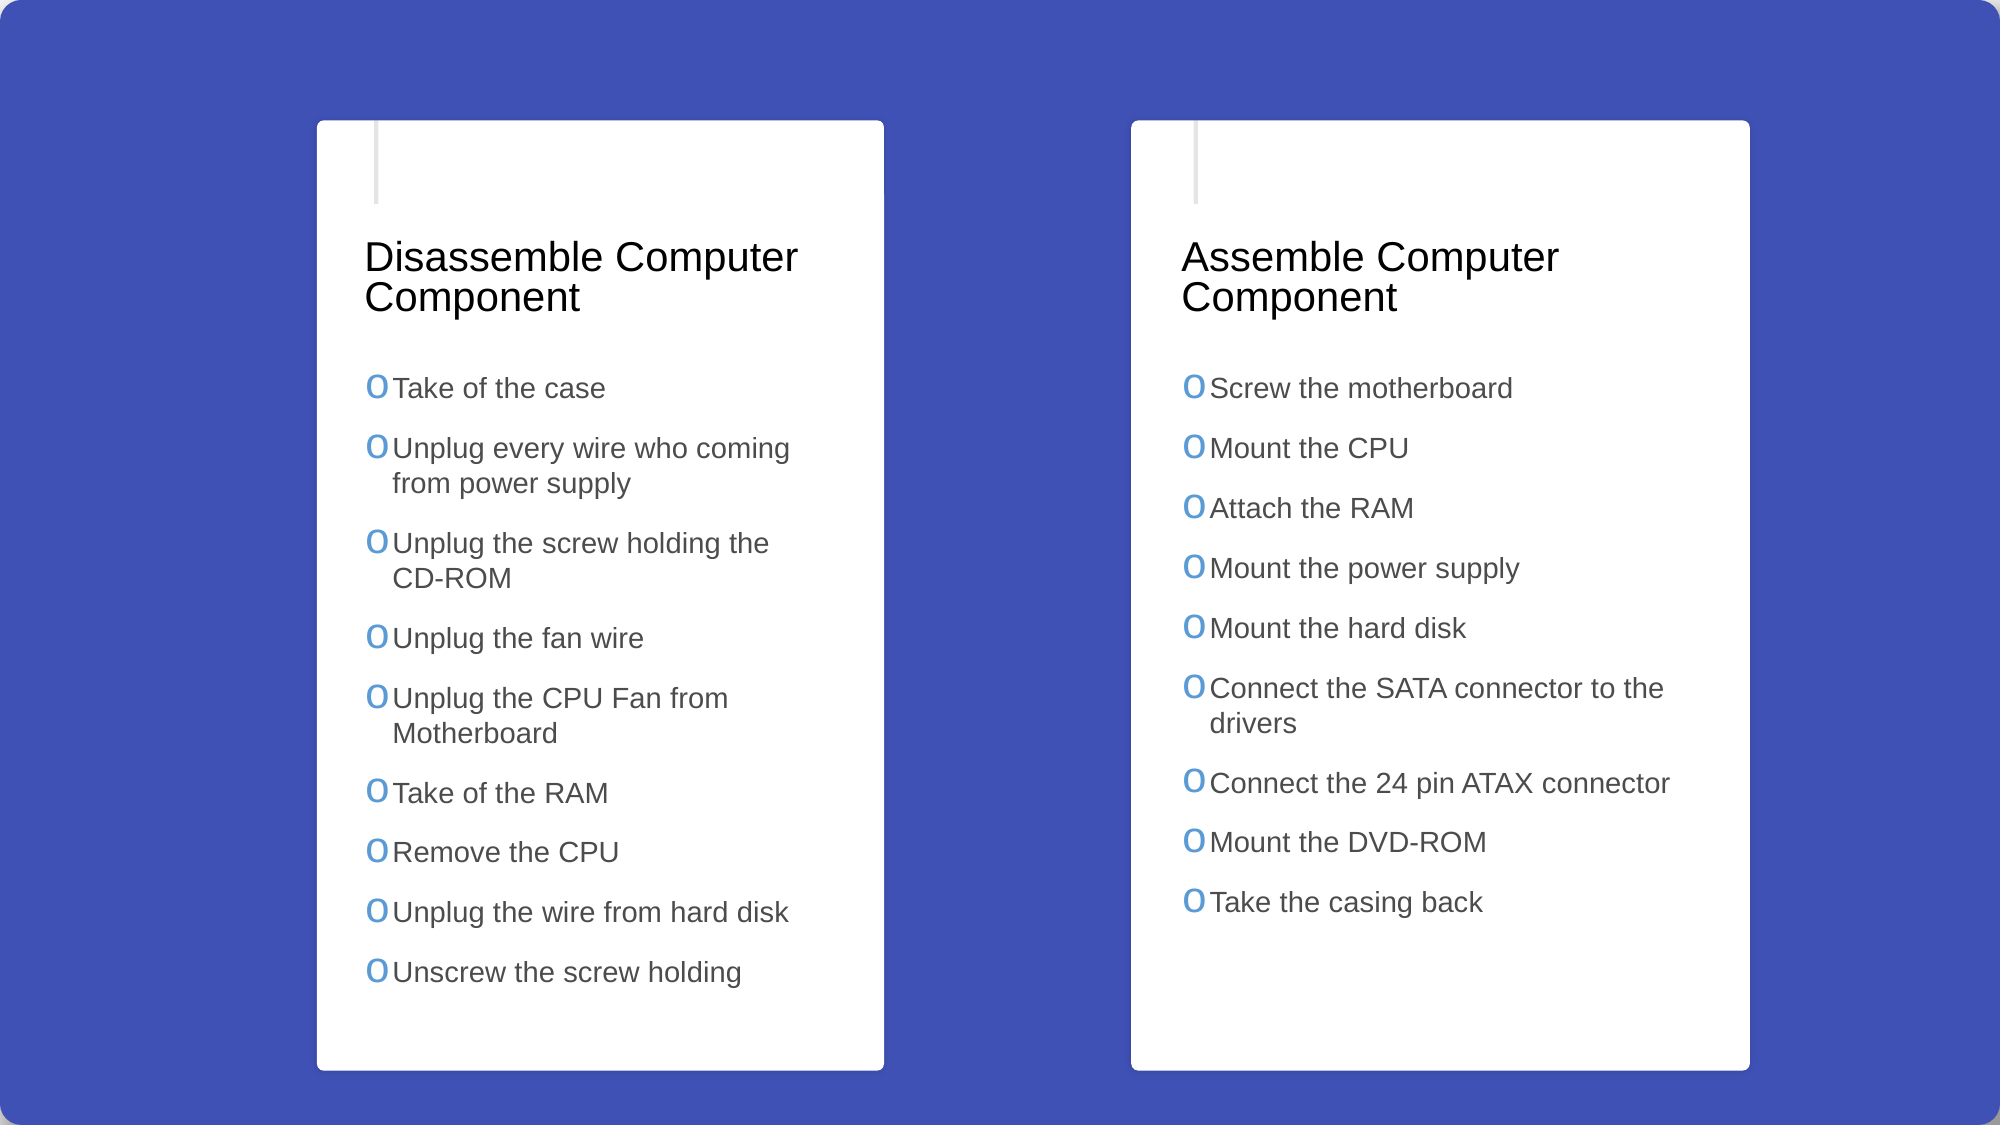

Disassemble Computer Component
Take of the case
Unplug every wire who coming from power supply
Unplug the screw holding the CD-ROM
Unplug the fan wire
Unplug the CPU Fan from Motherboard
Take of the RAM
Remove the CPU
Unplug the wire from hard disk
Unscrew the screw holding

Assemble Computer Component
Screw the motherboard
Mount the CPU
Attach the RAM
Mount the power supply
Mount the hard disk
Connect the SATA connector to the drivers
Connect the 24 pin ATAX connector
Mount the DVD-ROM
Take the casing back